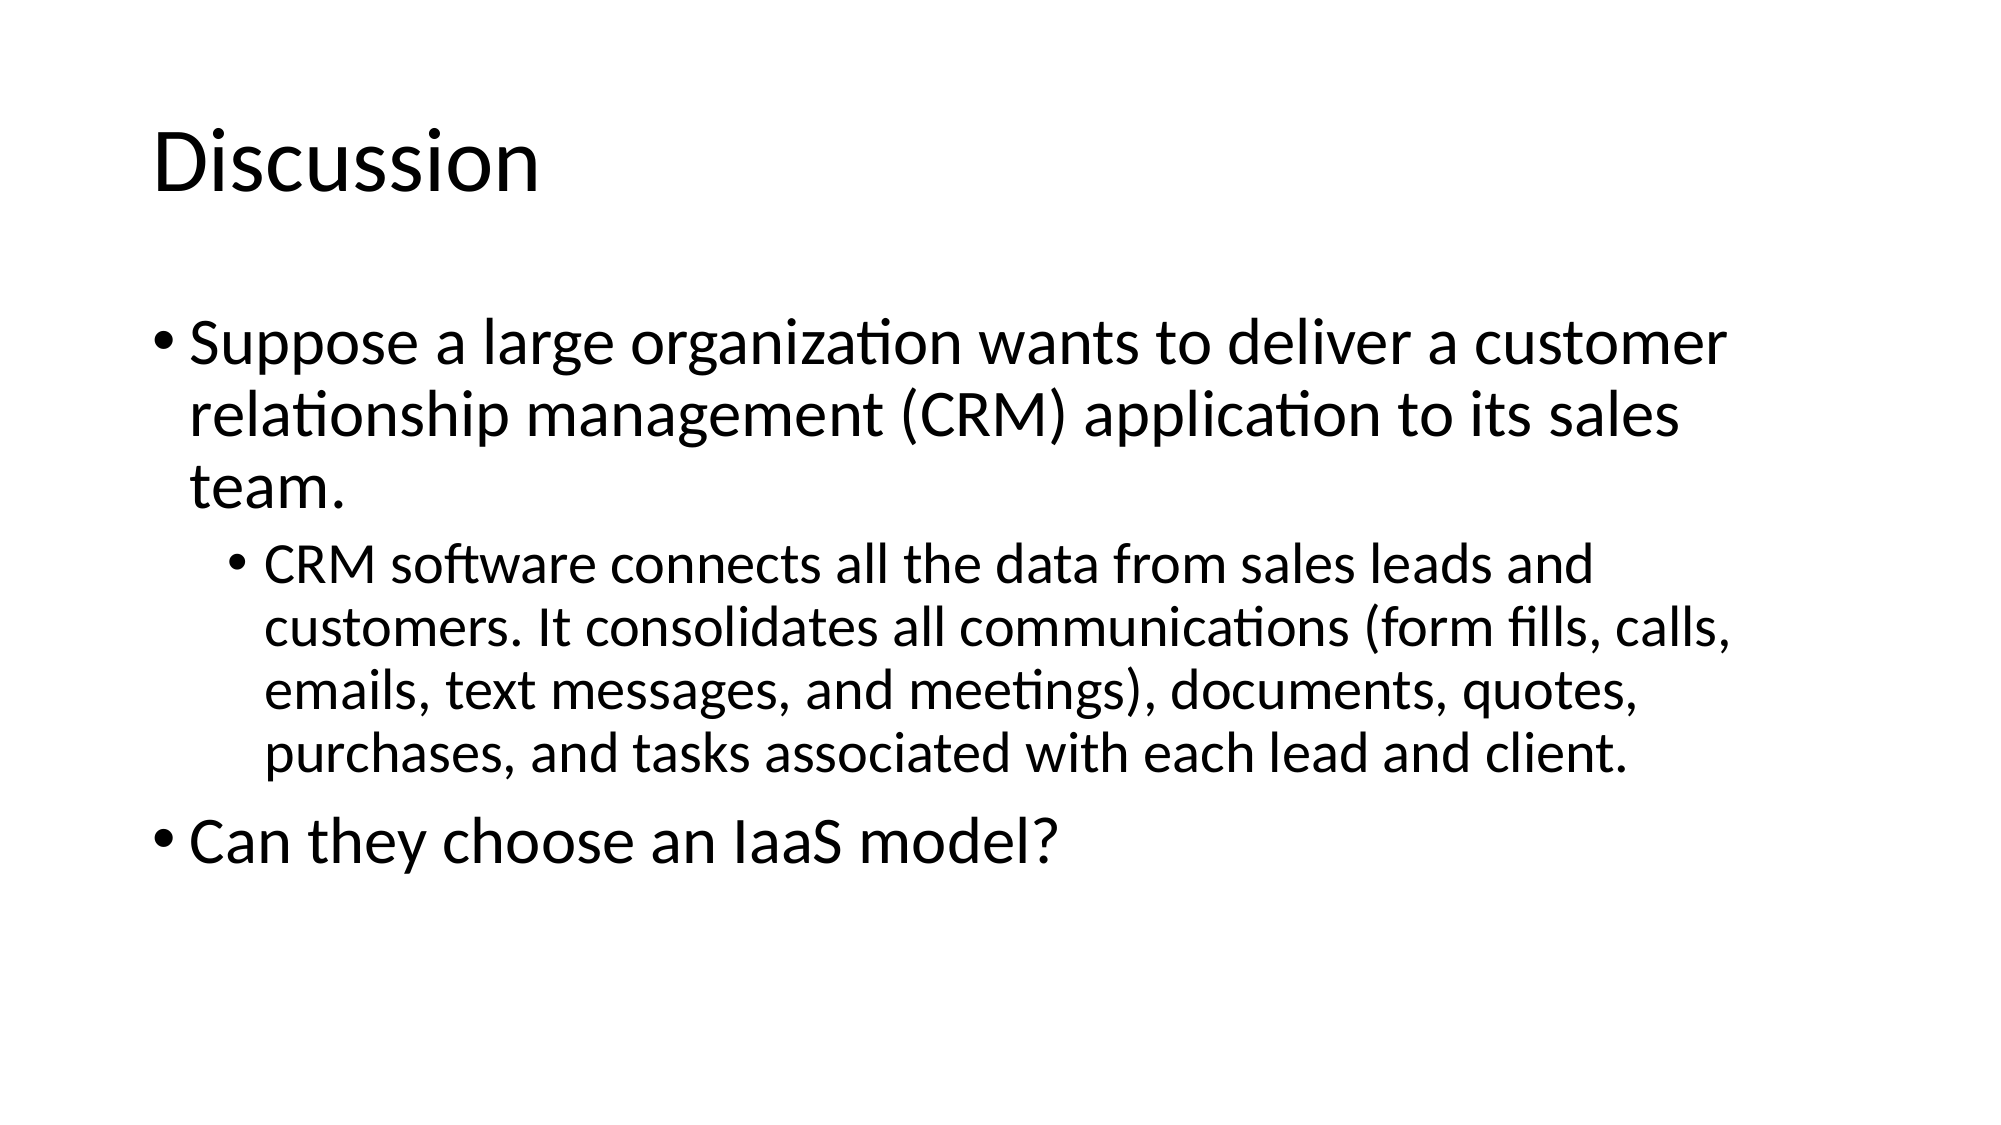

# Discussion
Suppose a large organization wants to deliver a customer relationship management (CRM) application to its sales team.
CRM software connects all the data from sales leads and customers. It consolidates all communications (form fills, calls, emails, text messages, and meetings), documents, quotes, purchases, and tasks associated with each lead and client.
Can they choose an IaaS model?